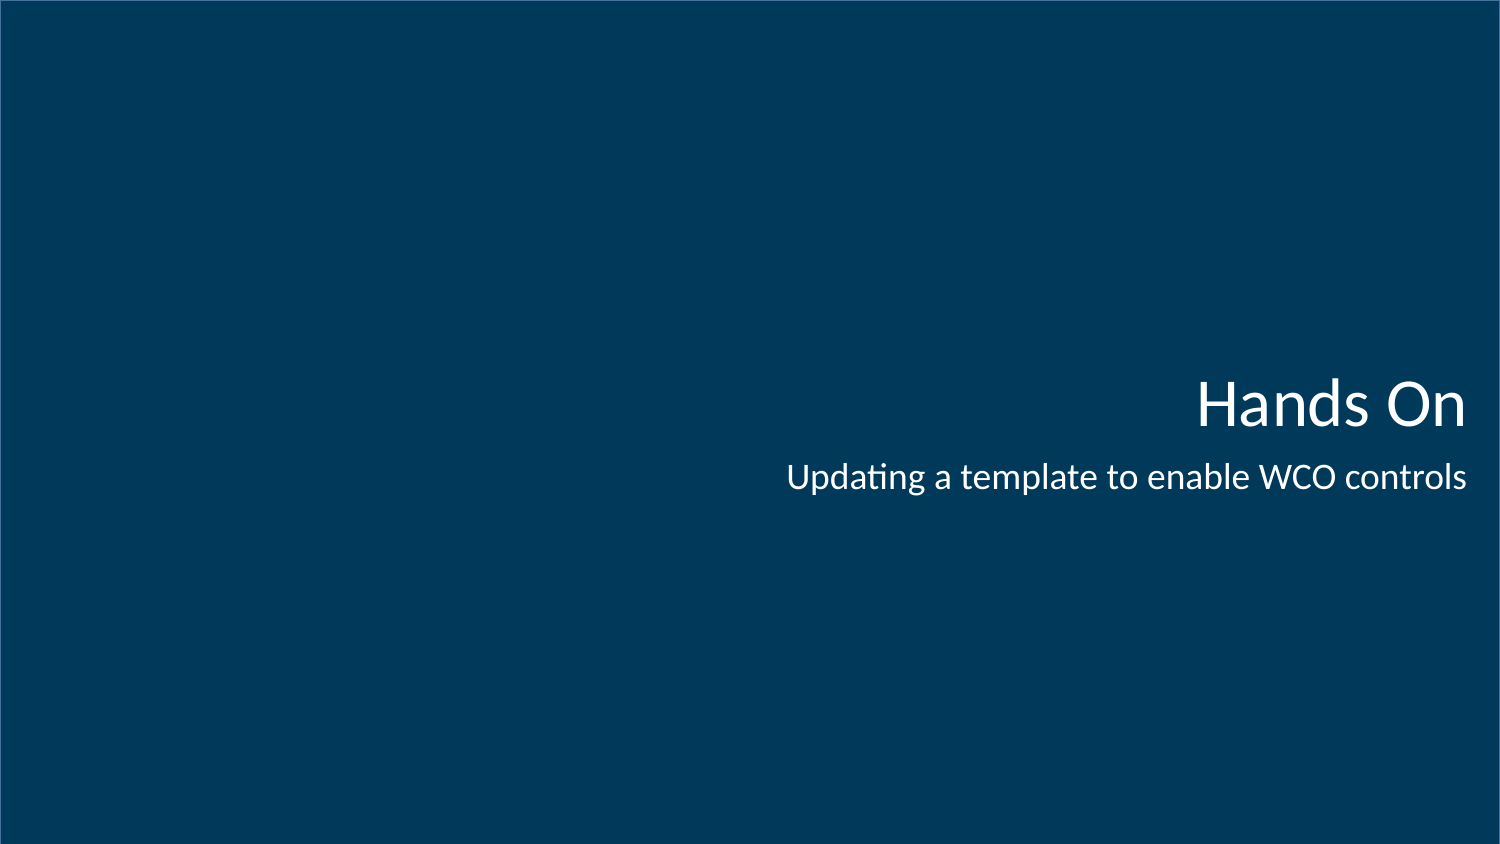

# Hands On
Updating a template to enable WCO controls